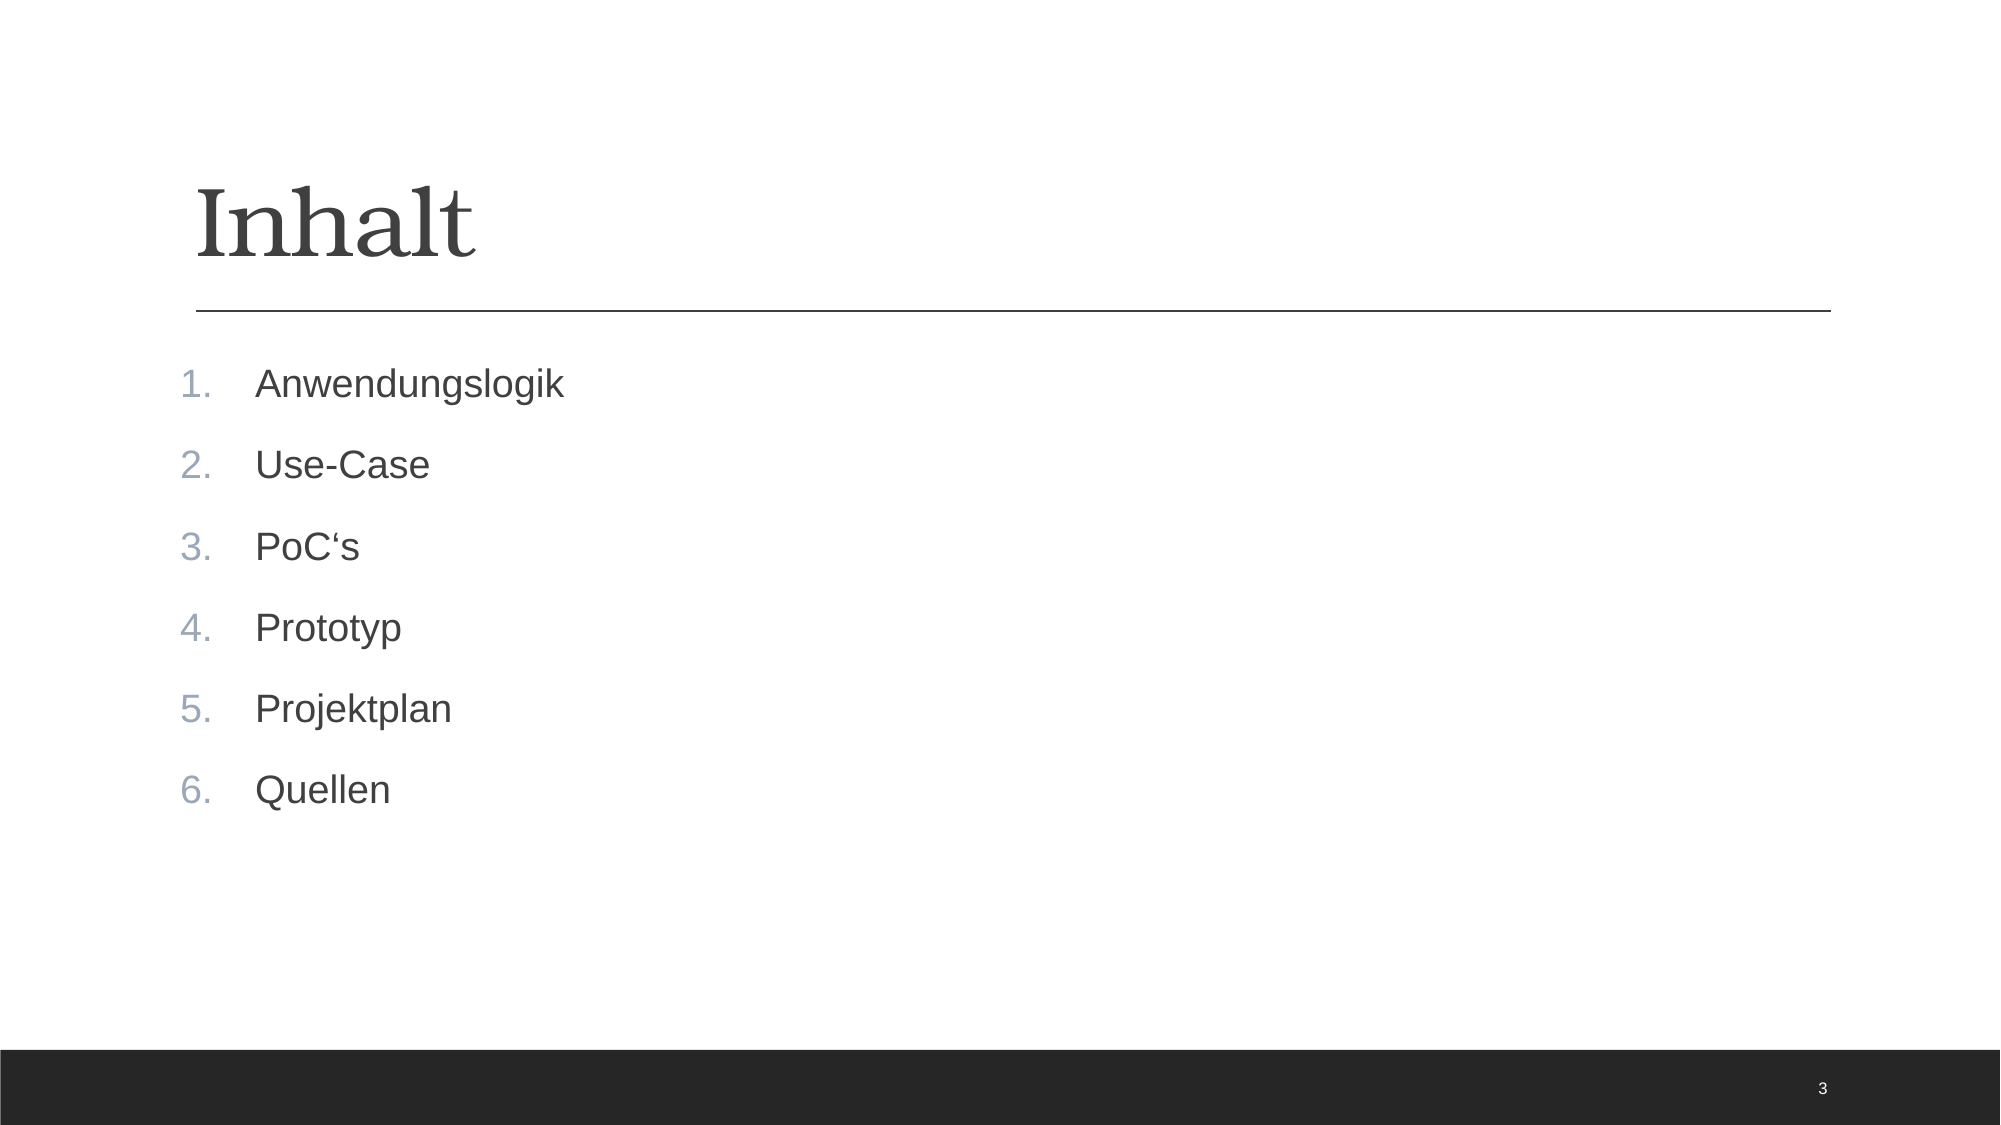

# Inhalt
Anwendungslogik
Use-Case
PoC‘s
Prototyp
Projektplan
Quellen
3